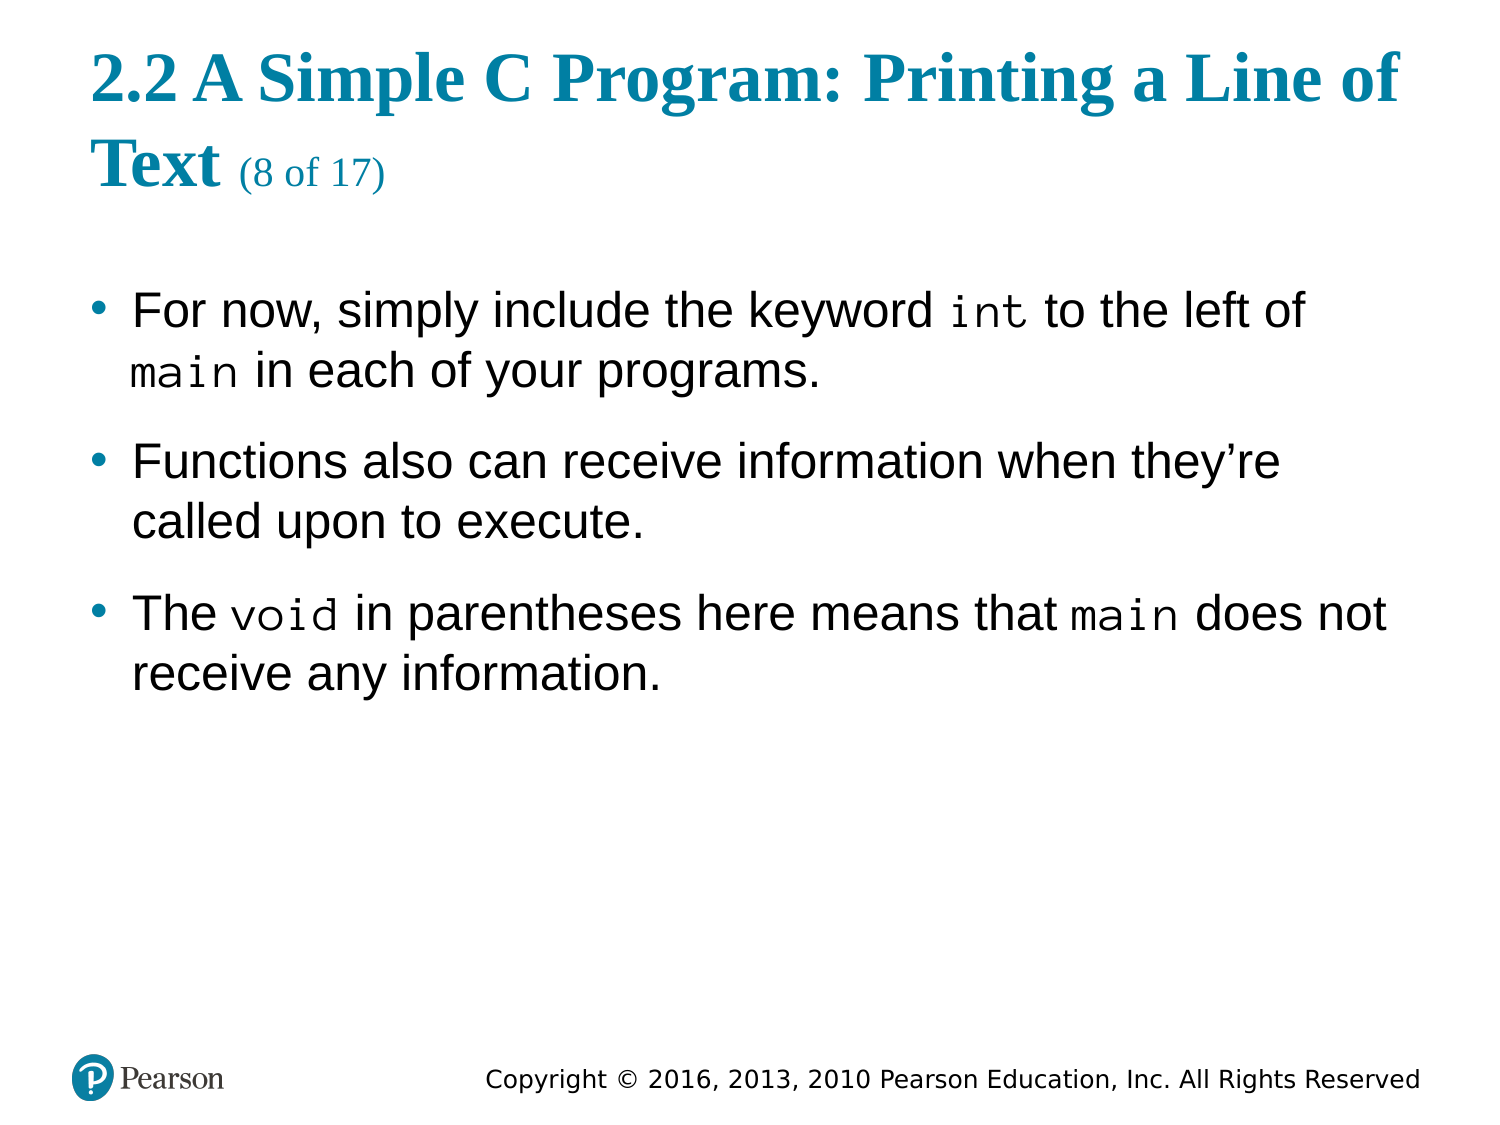

# 2.2 A Simple C Program: Printing a Line of Text (8 of 17)
For now, simply include the keyword int to the left of main in each of your programs.
Functions also can receive information when they’re called upon to execute.
The void in parentheses here means that main does not receive any information.